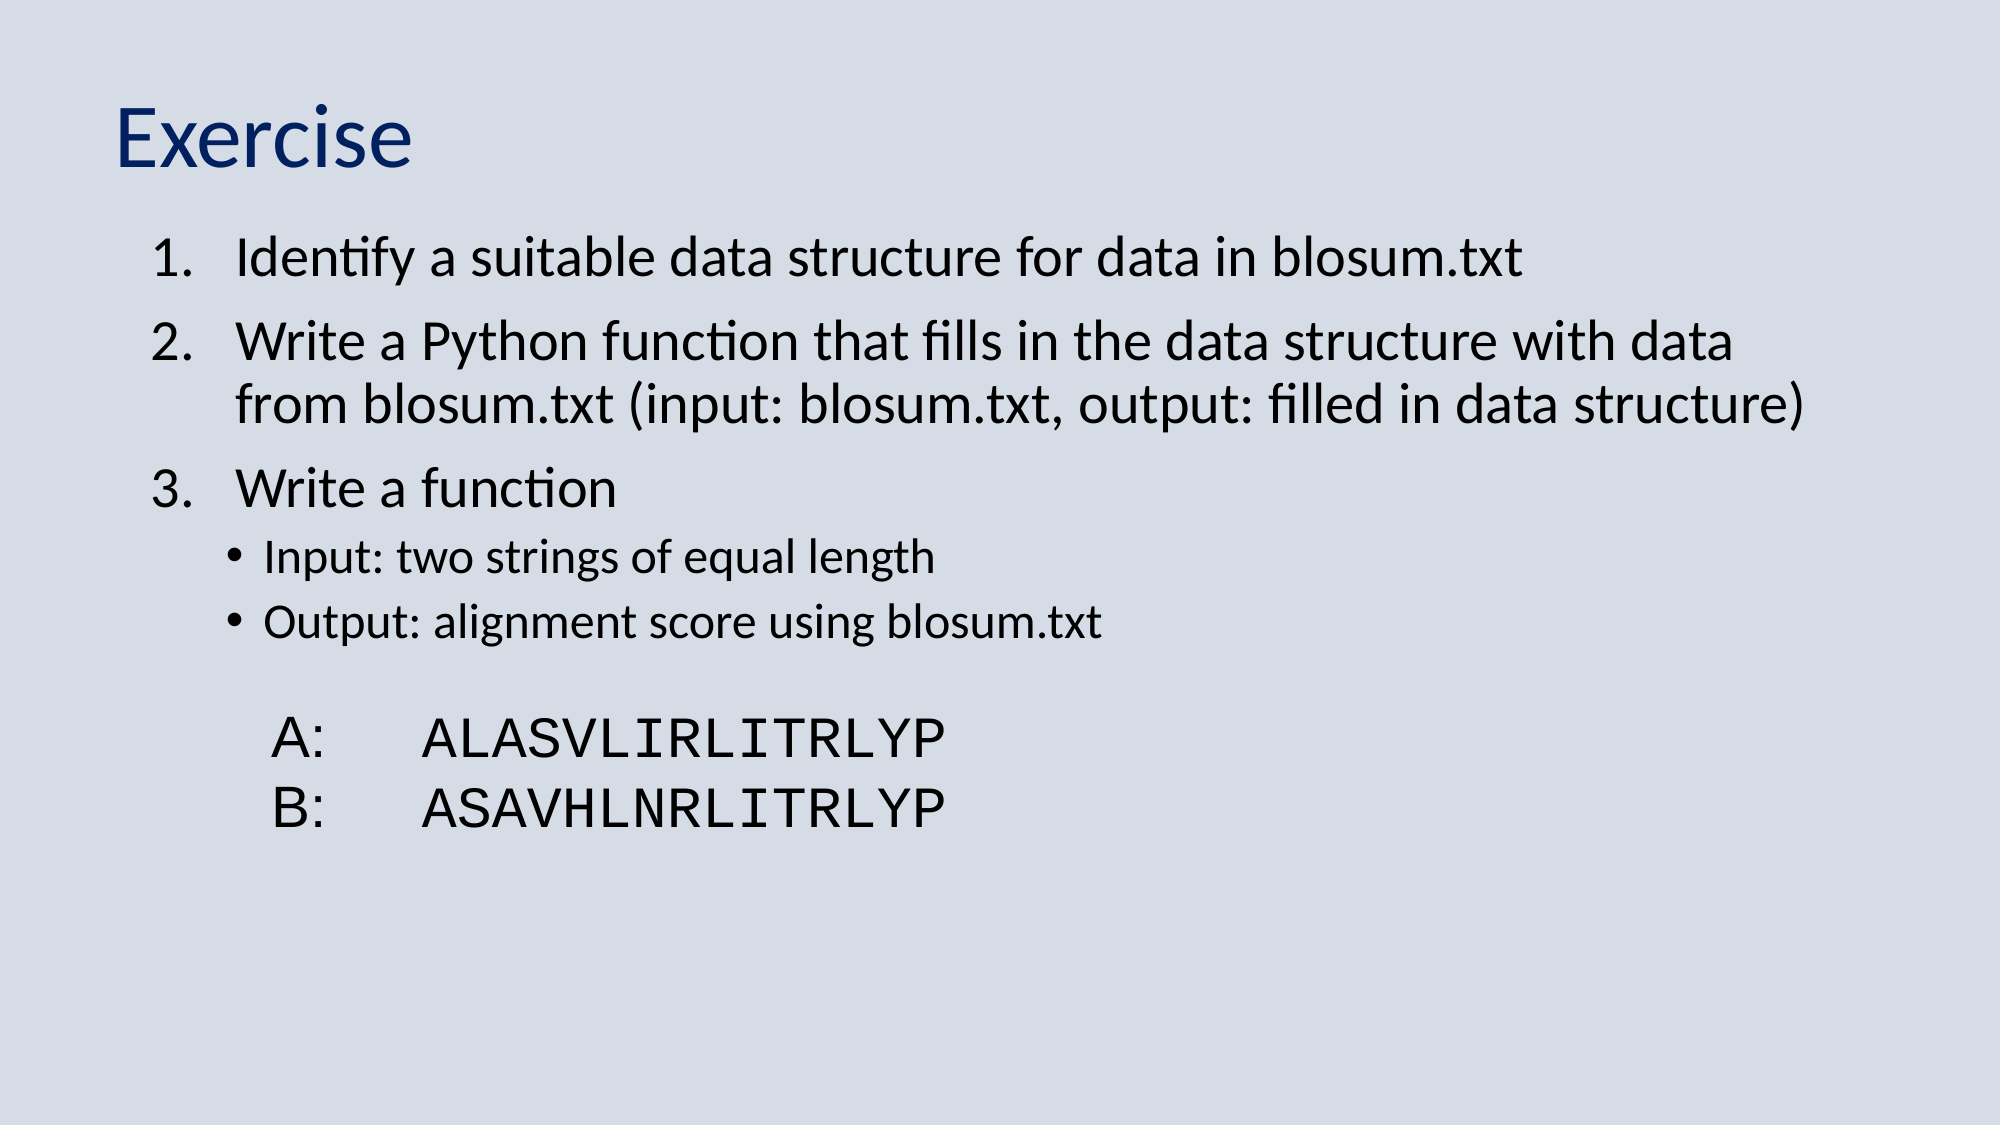

# Exercise
Identify a suitable data structure for data in blosum.txt
Write a Python function that fills in the data structure with data from blosum.txt (input: blosum.txt, output: filled in data structure)
Write a function
Input: two strings of equal length
Output: alignment score using blosum.txt
		A:	ALASVLIRLITRLYP
		B:	ASAVHLNRLITRLYP